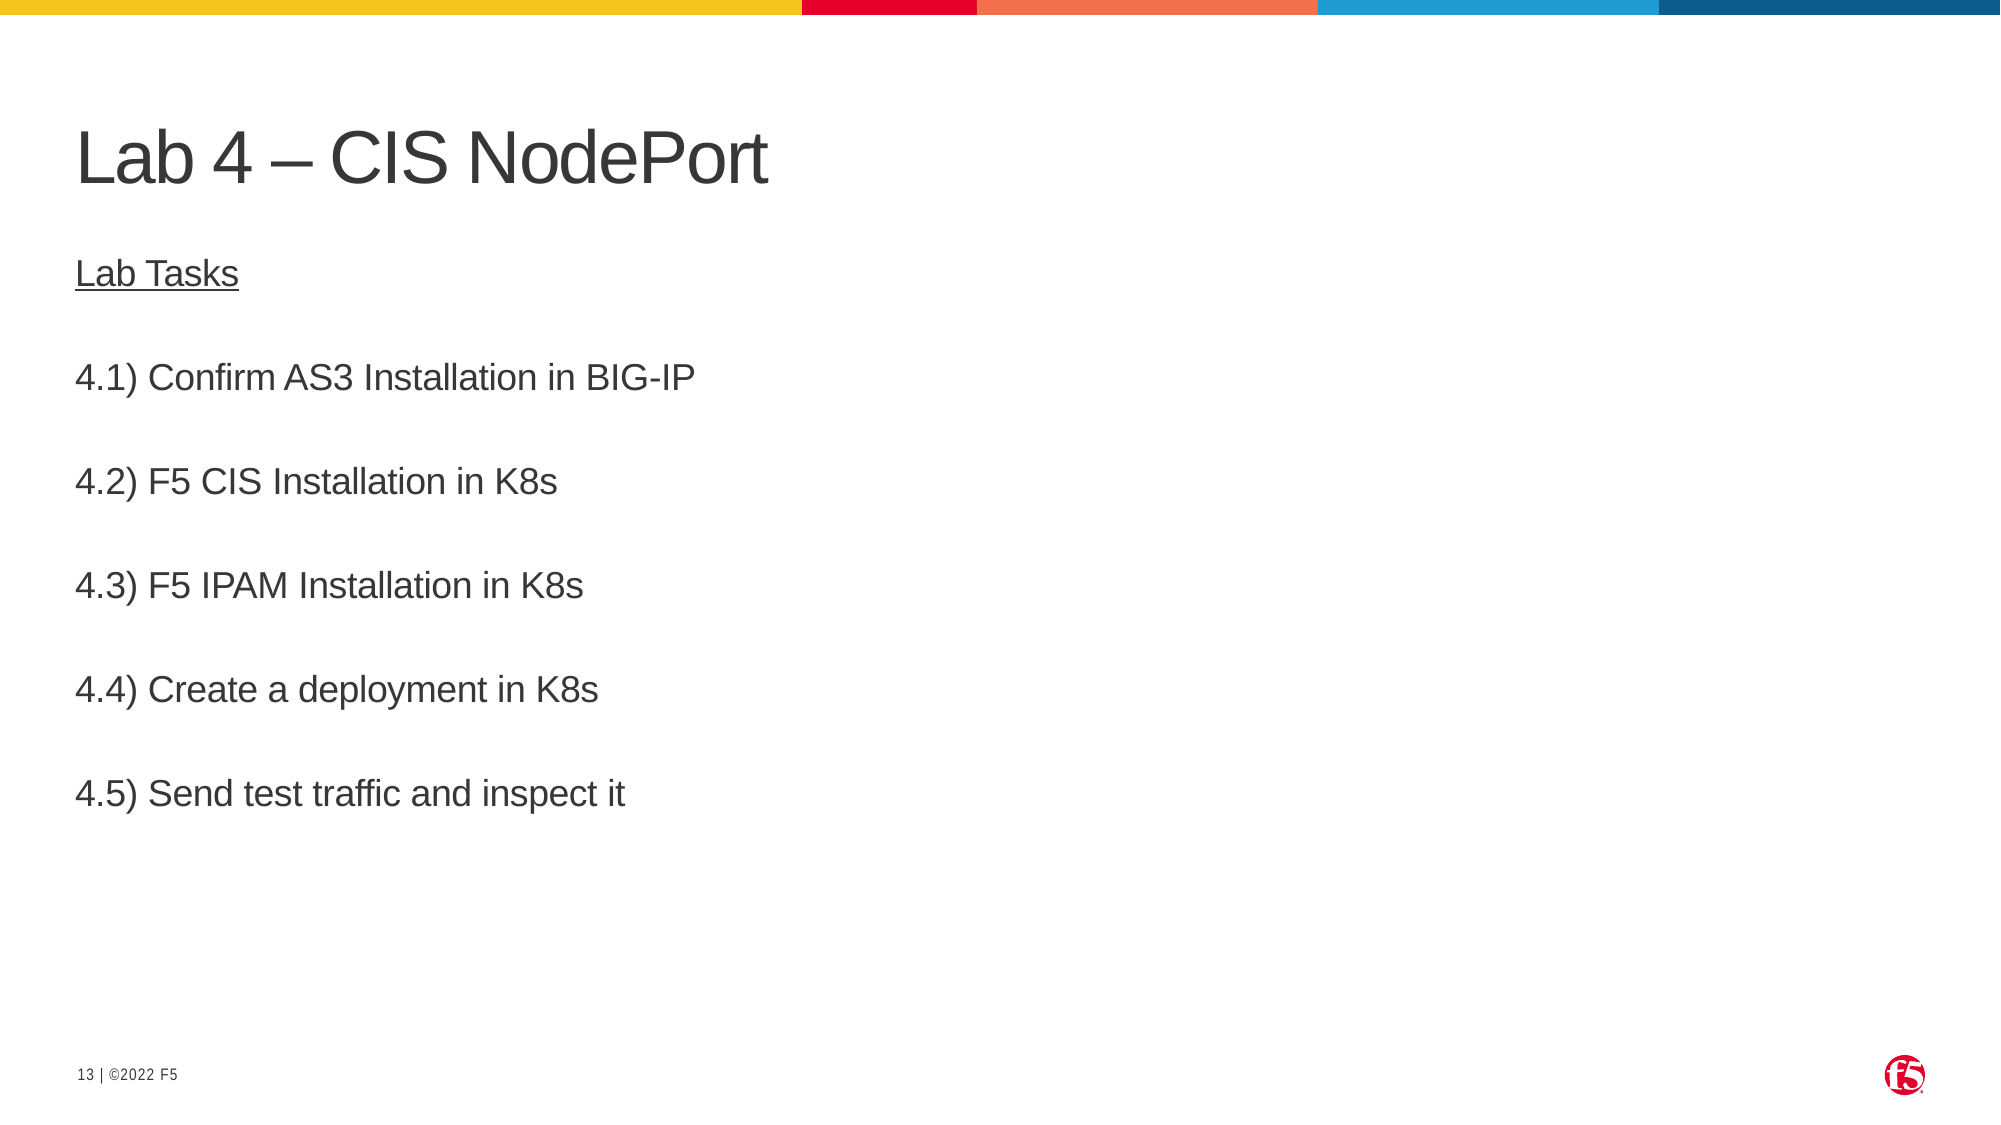

# Lab 4 – CIS NodePort
Lab Tasks
4.1) Confirm AS3 Installation in BIG-IP
4.2) F5 CIS Installation in K8s
4.3) F5 IPAM Installation in K8s
4.4) Create a deployment in K8s
4.5) Send test traffic and inspect it